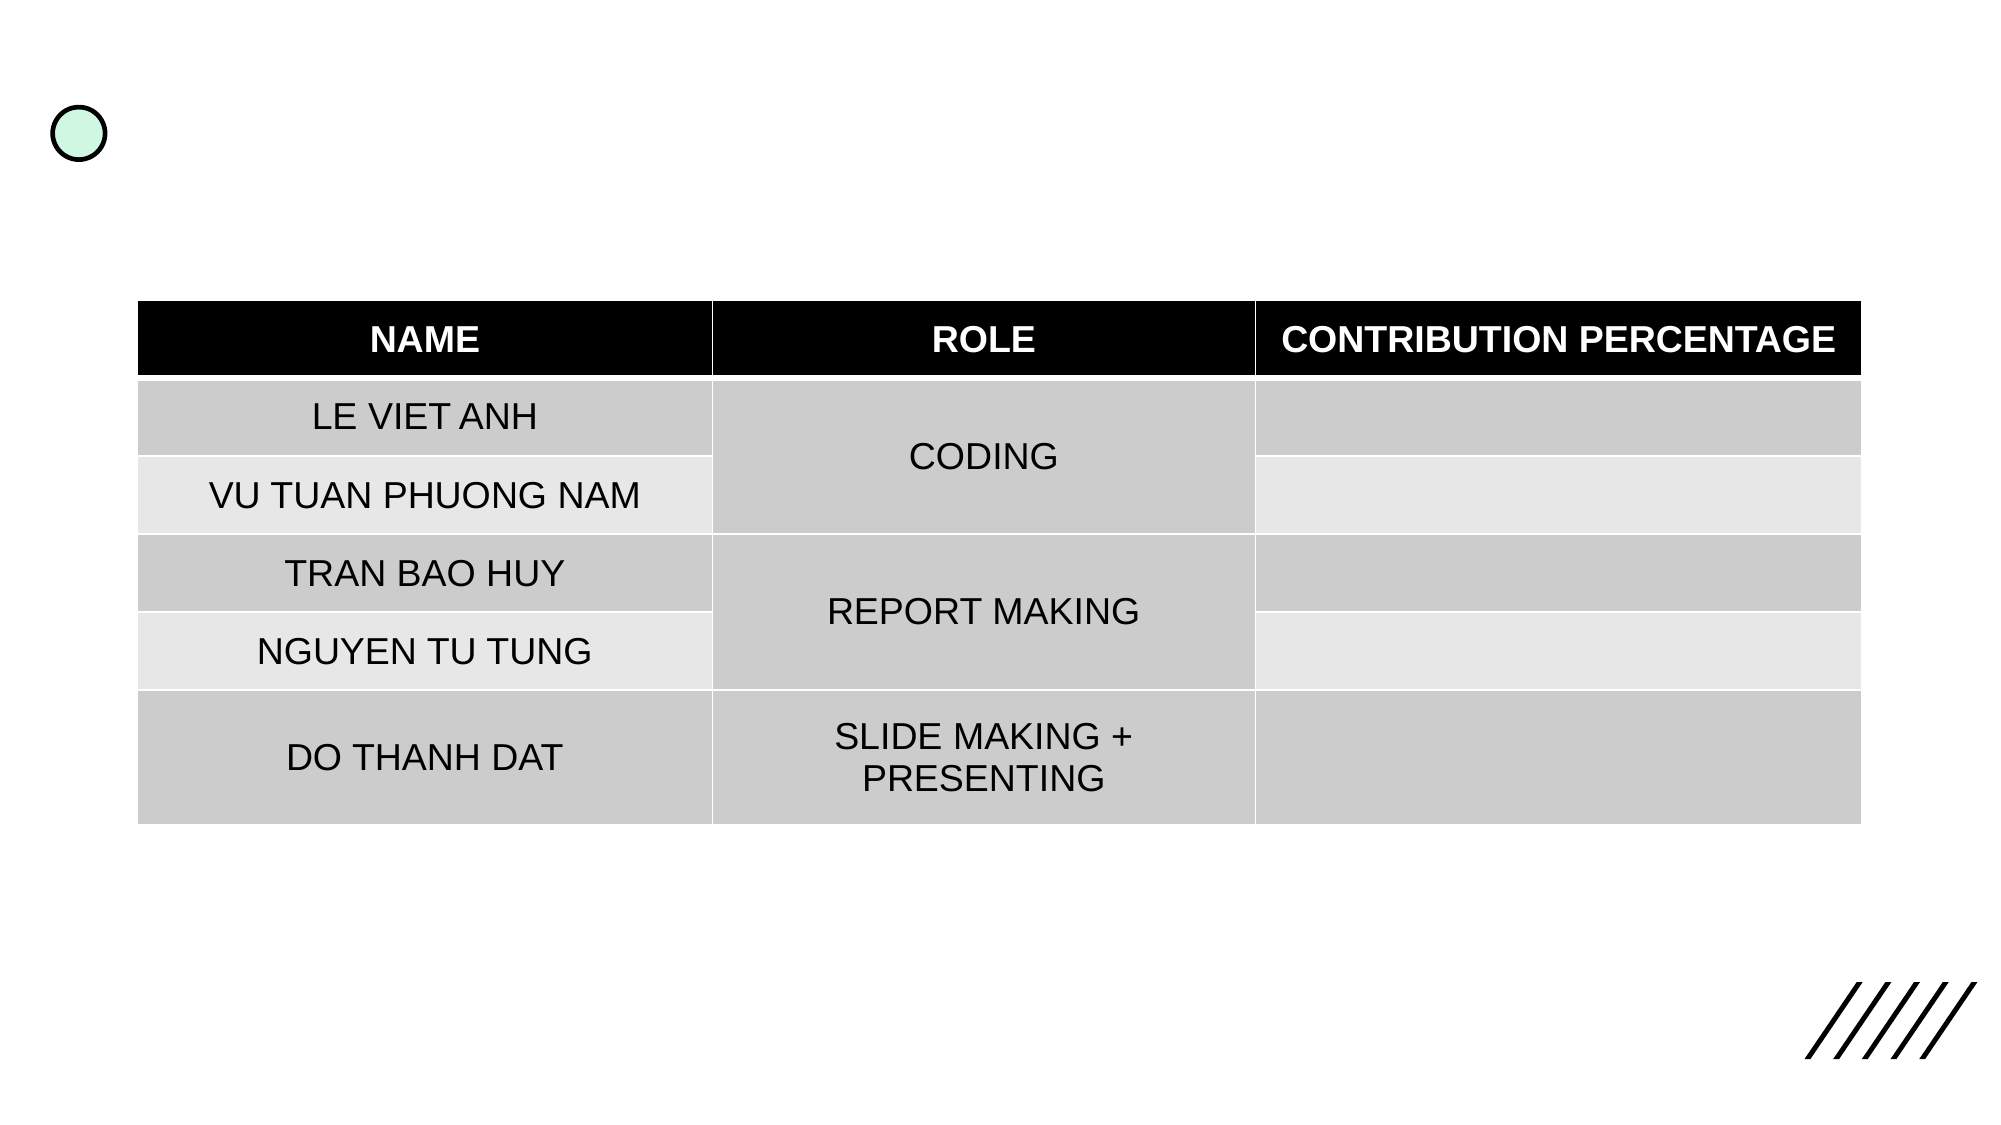

| NAME | ROLE | CONTRIBUTION PERCENTAGE |
| --- | --- | --- |
| LE VIET ANH | CODING |  |
| VU TUAN PHUONG NAM | CODING |  |
| TRAN BAO HUY | REPORT MAKING |  |
| NGUYEN TU TUNG |  |  |
| DO THANH DAT | SLIDE MAKING + PRESENTING |  |